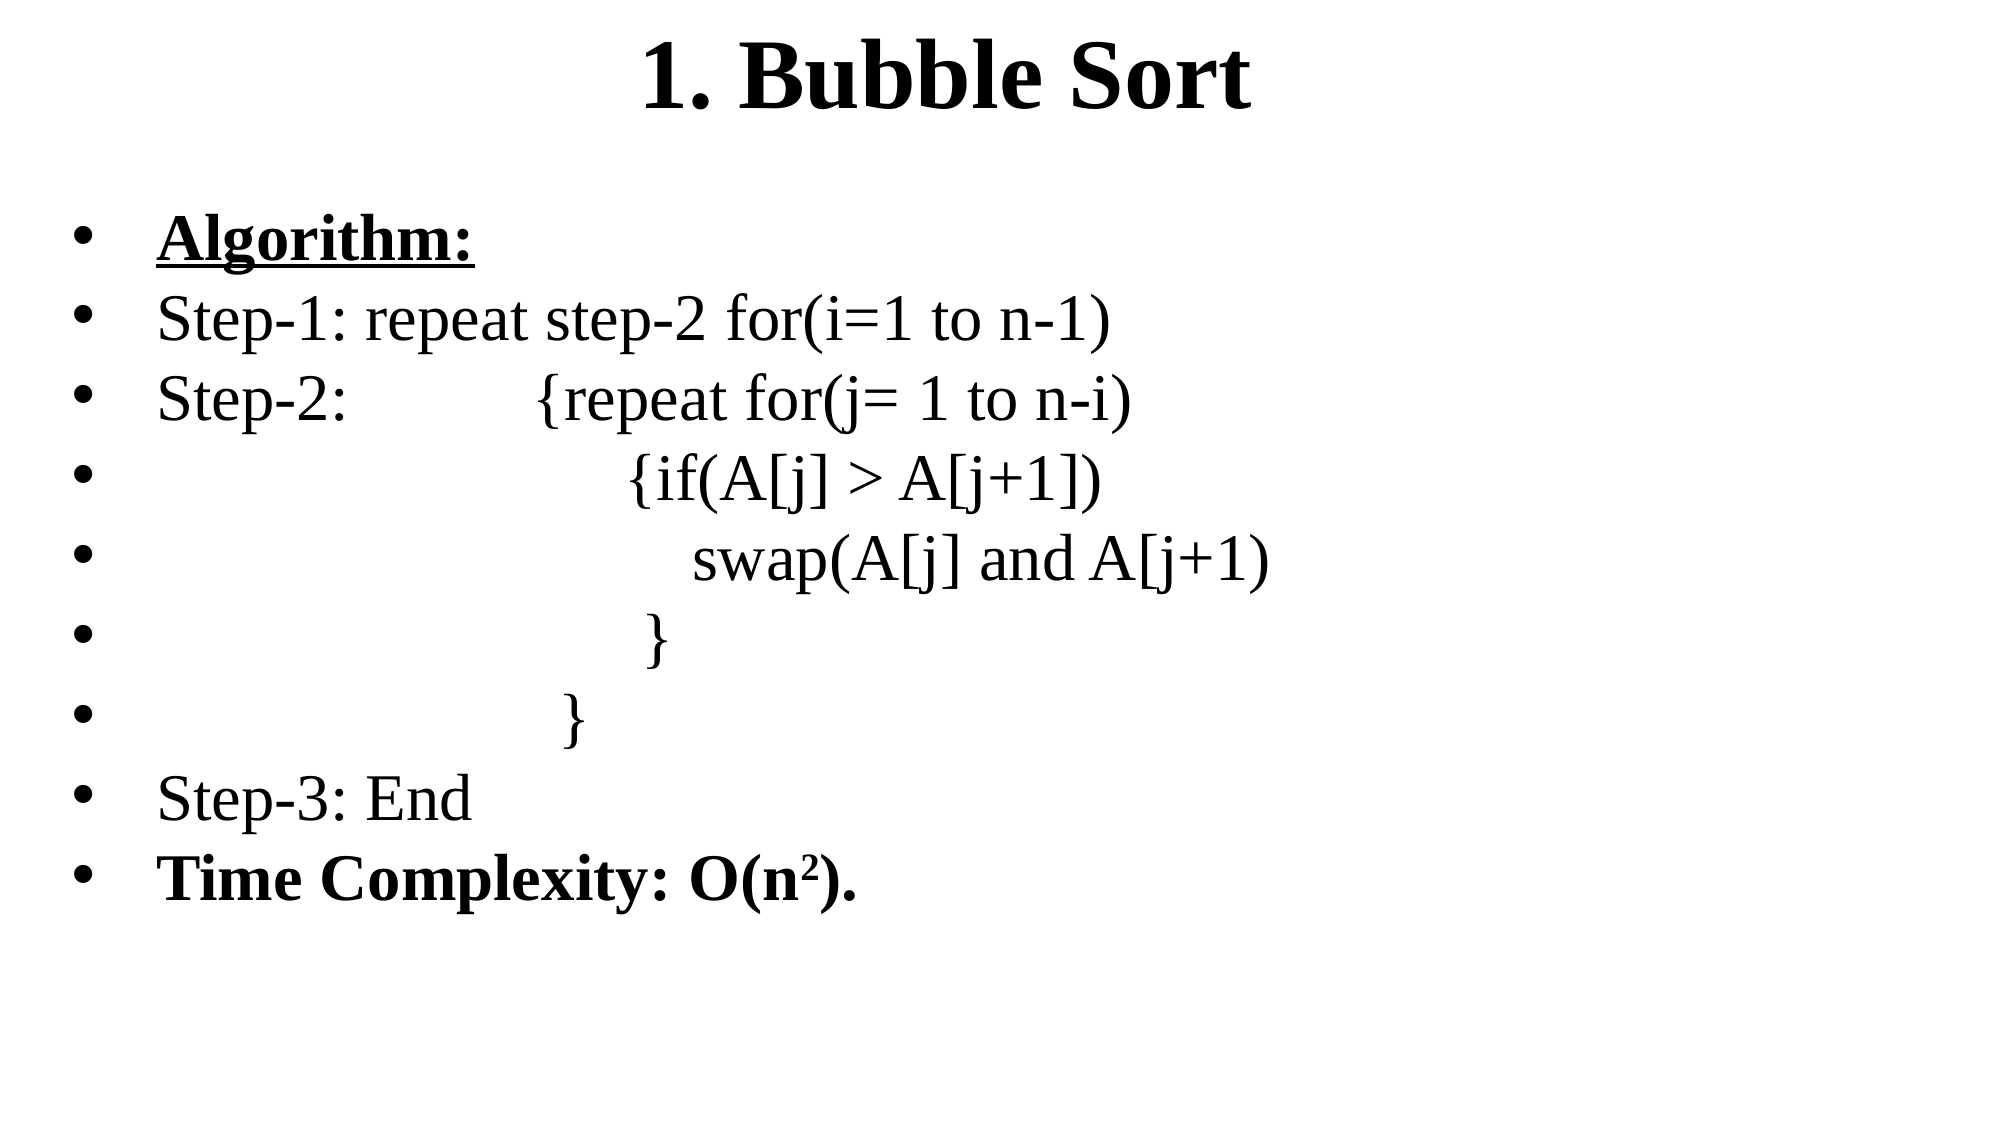

1. Bubble Sort
Algorithm:
Step-1: repeat step-2 for(i=1 to n-1)
Step-2:           {repeat for(j= 1 to n-i)
                            {if(A[j] > A[j+1])
                                swap(A[j] and A[j+1)
                             }
                        }
Step-3: End
Time Complexity: O(n2).